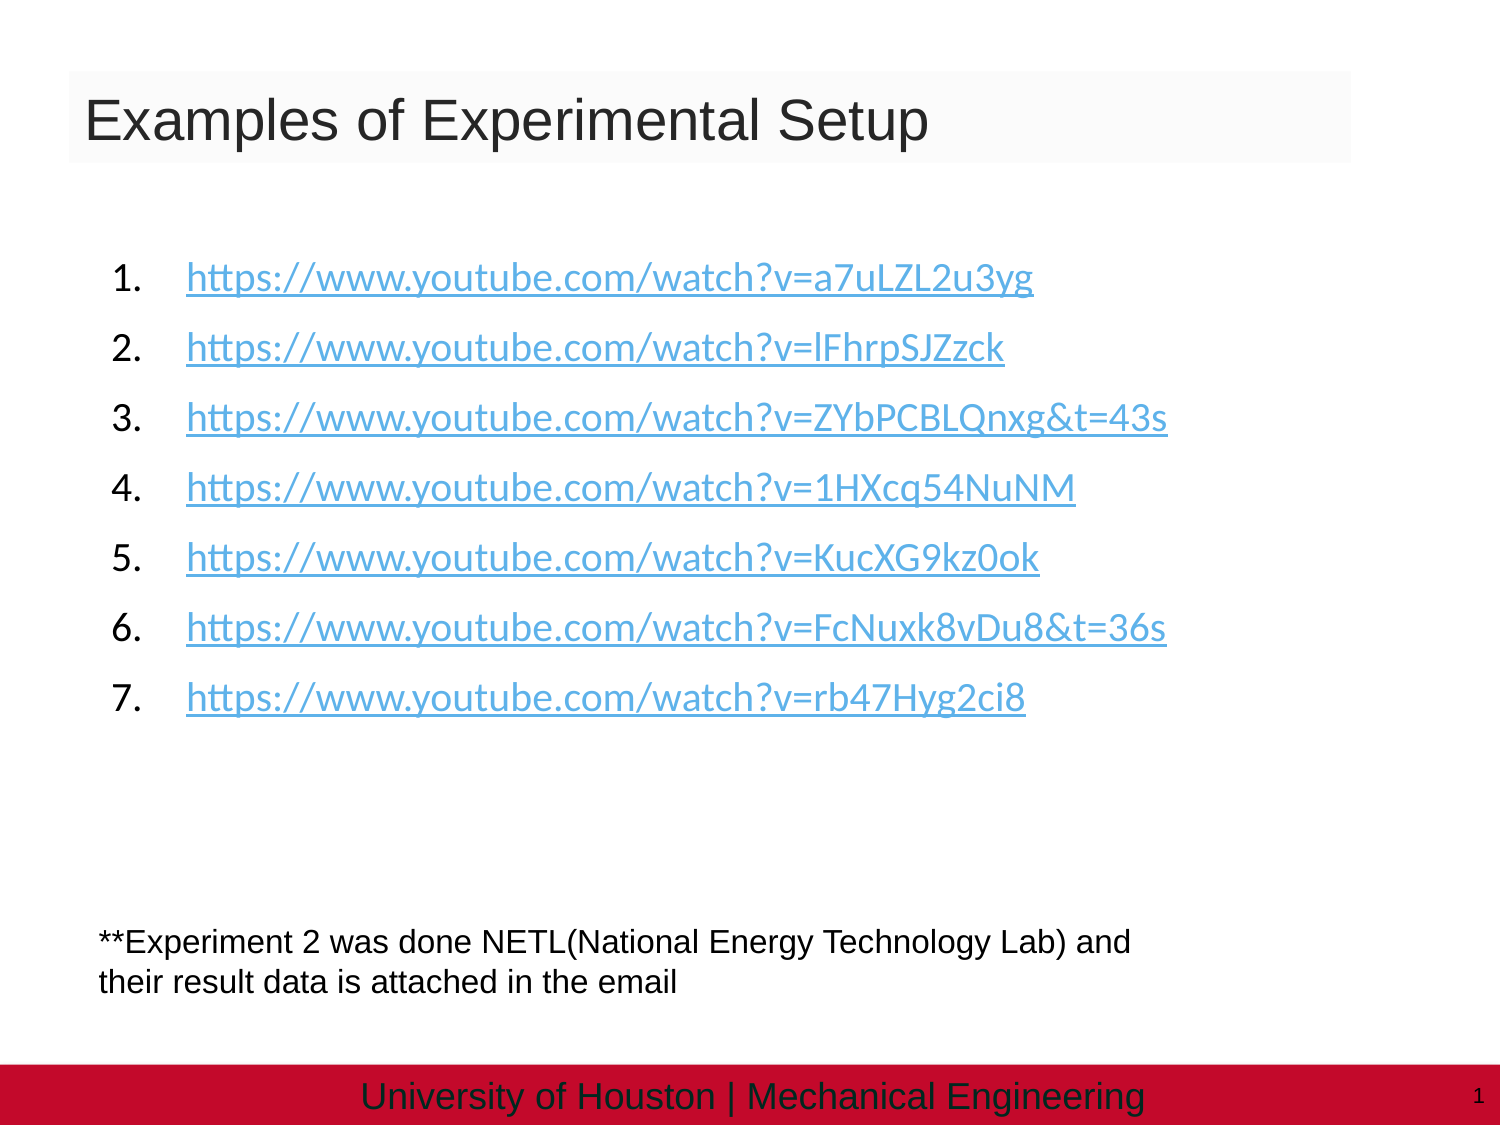

Examples of Experimental Setup
https://www.youtube.com/watch?v=a7uLZL2u3yg
https://www.youtube.com/watch?v=lFhrpSJZzck
https://www.youtube.com/watch?v=ZYbPCBLQnxg&t=43s
https://www.youtube.com/watch?v=1HXcq54NuNM
https://www.youtube.com/watch?v=KucXG9kz0ok
https://www.youtube.com/watch?v=FcNuxk8vDu8&t=36s
https://www.youtube.com/watch?v=rb47Hyg2ci8
**Experiment 2 was done NETL(National Energy Technology Lab) and their result data is attached in the email

University of Houston | Mechanical Engineering
1